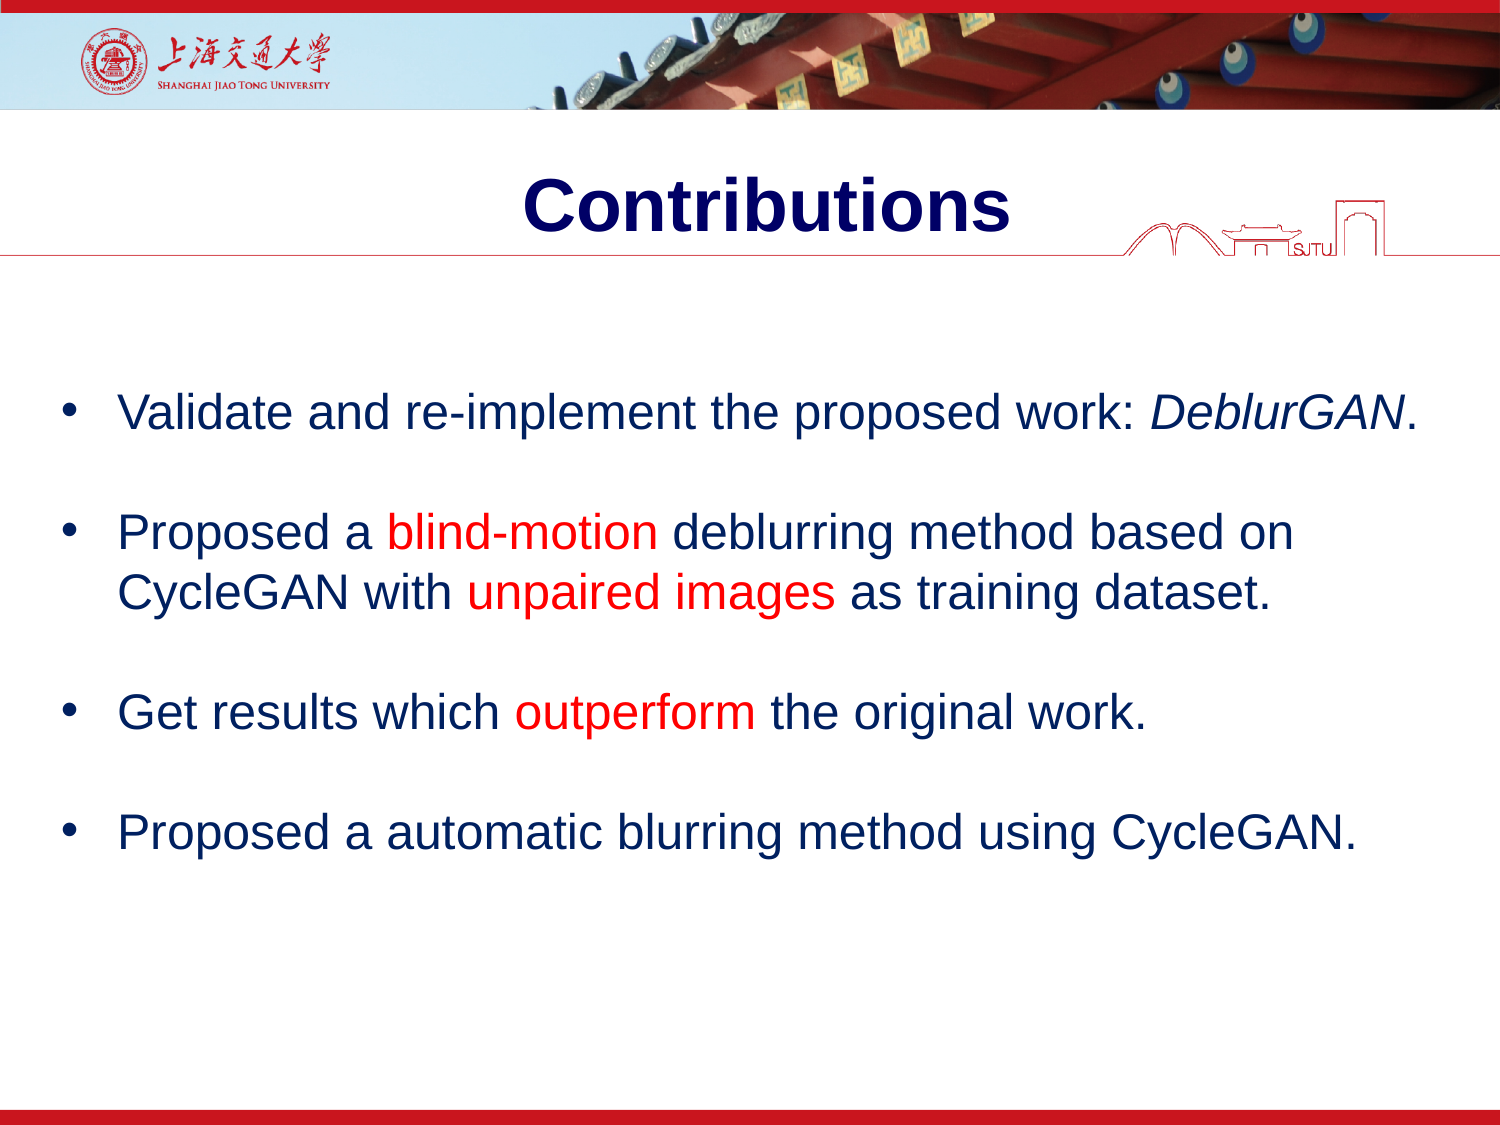

# Contributions
Validate and re-implement the proposed work: DeblurGAN.

Proposed a blind-motion deblurring method based on CycleGAN with unpaired images as training dataset.

Get results which outperform the original work.

Proposed a automatic blurring method using CycleGAN.